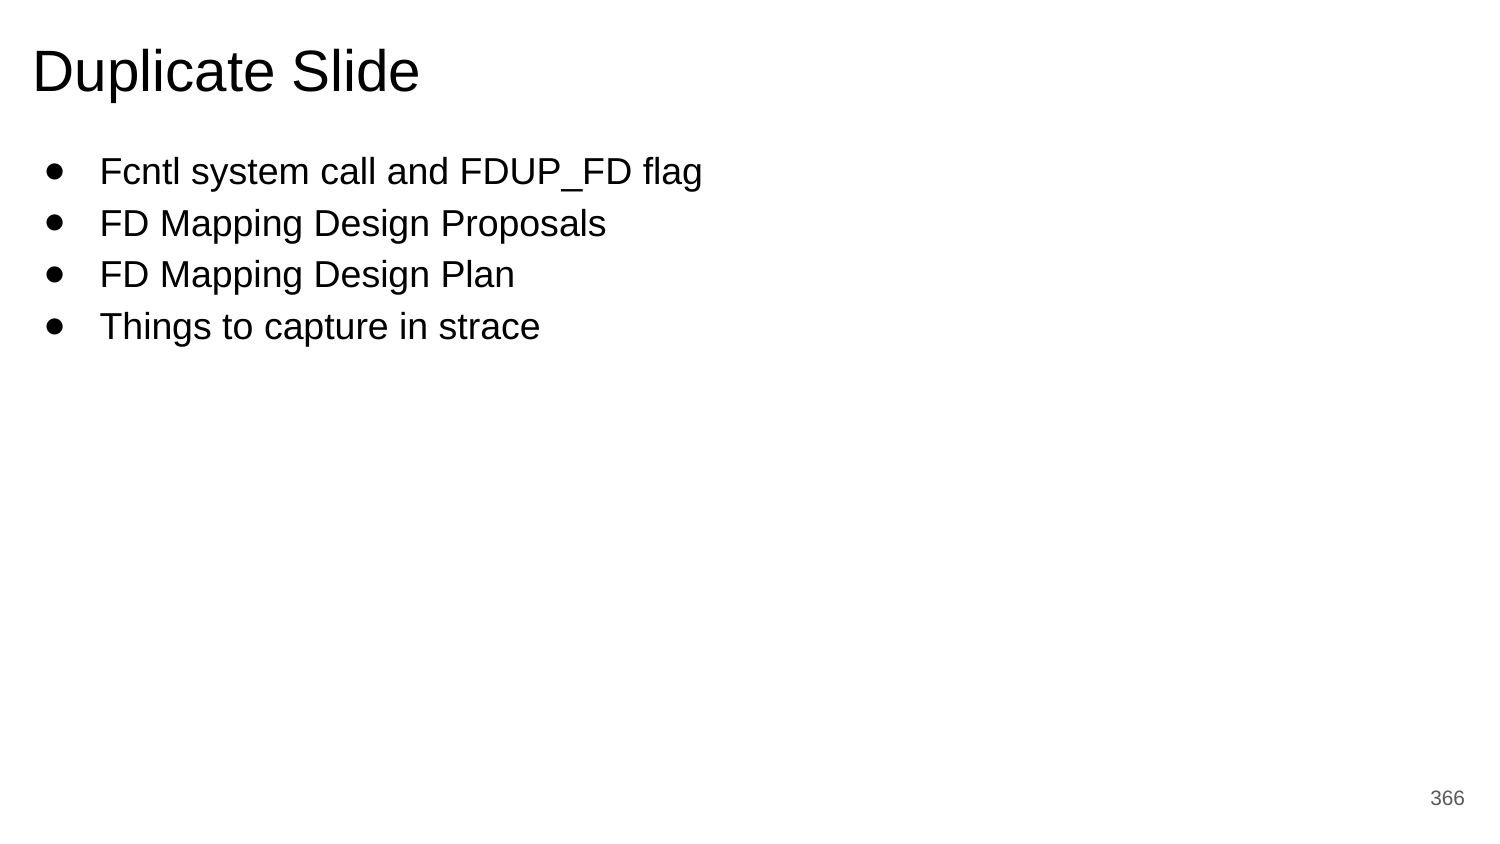

# Duplicate Slide
Fcntl system call and FDUP_FD flag
FD Mapping Design Proposals
FD Mapping Design Plan
Things to capture in strace
366